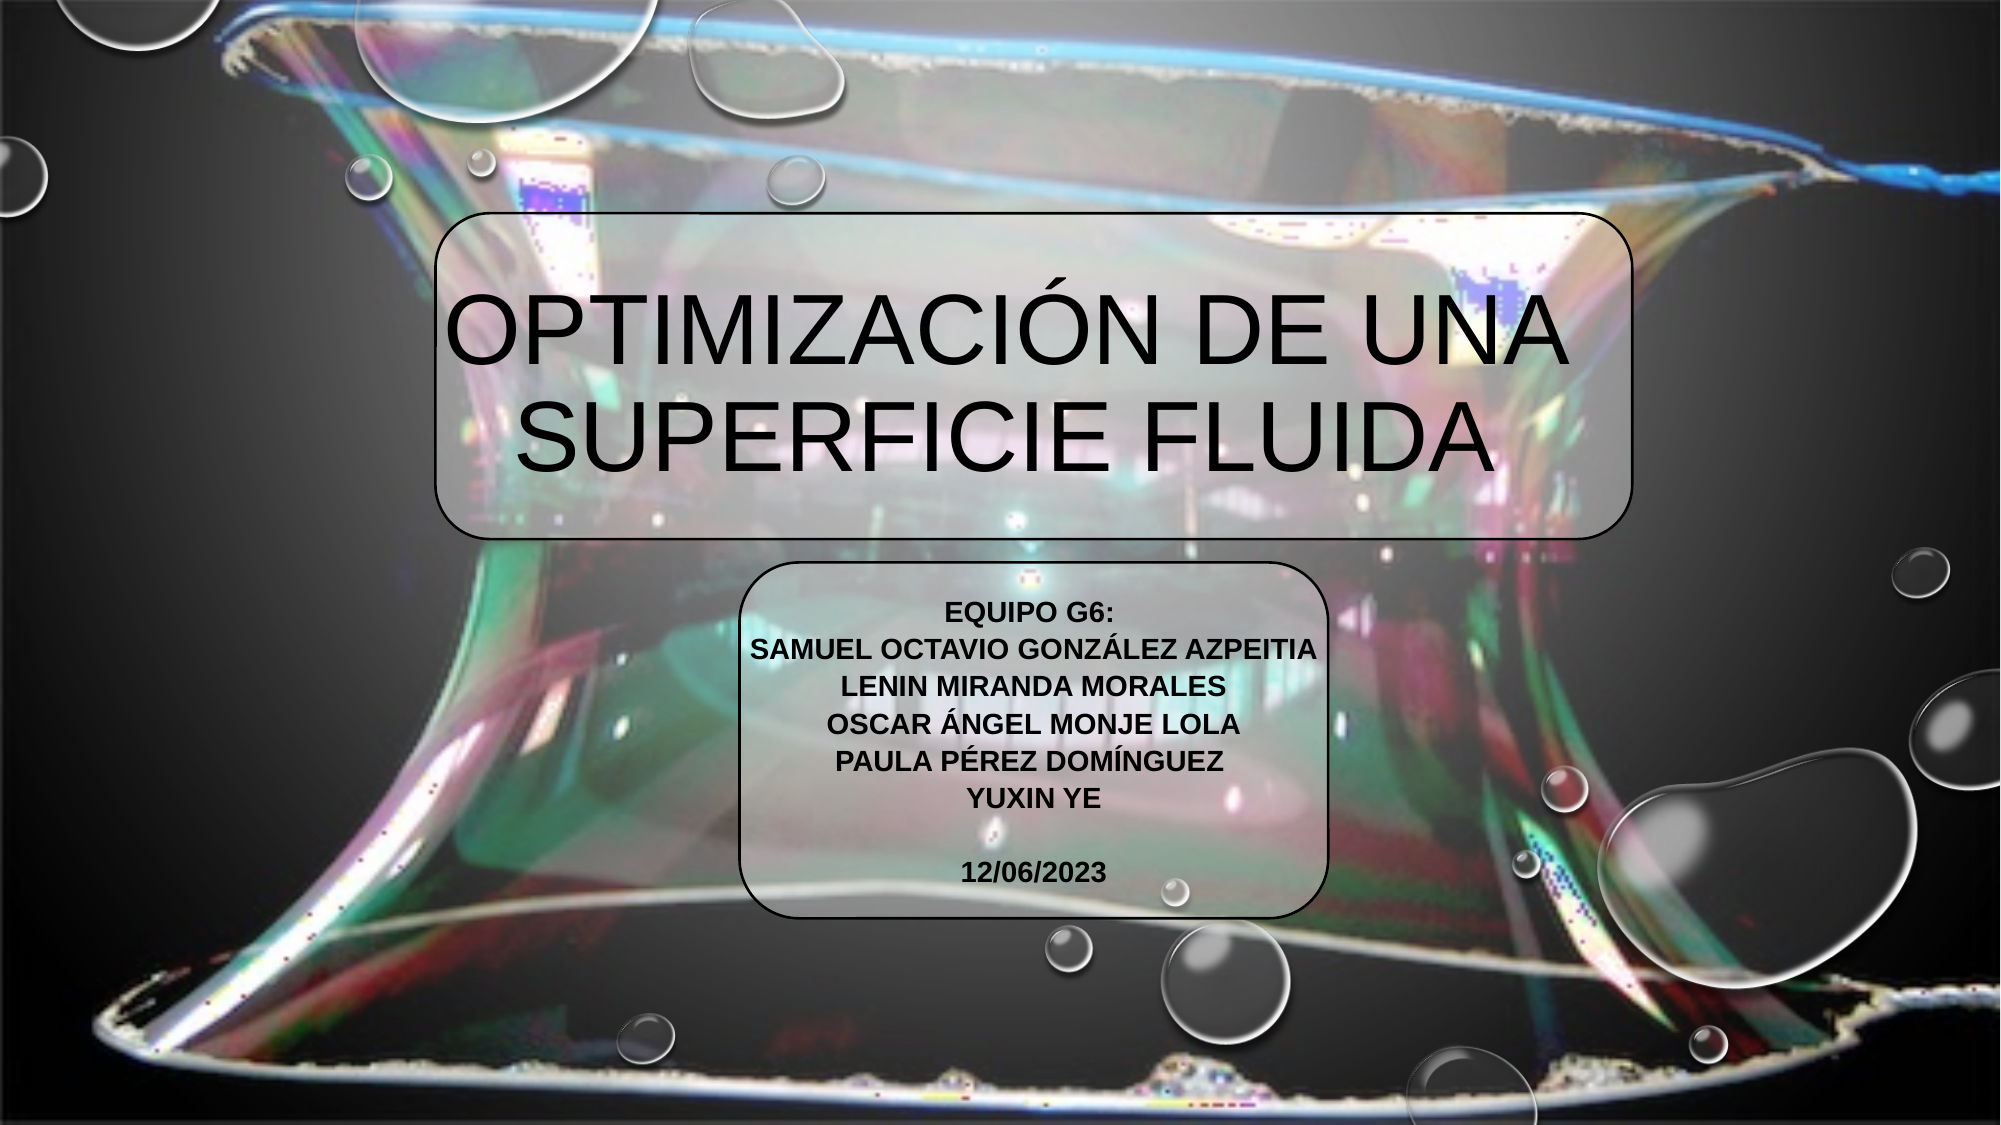

# Optimización de una superficie fluida

Equipo G6:
Samuel Octavio González Azpeitia
Lenin Miranda Morales
Oscar Ángel Monje Lola
Paula Pérez Domínguez
Yuxin Ye

12/06/2023